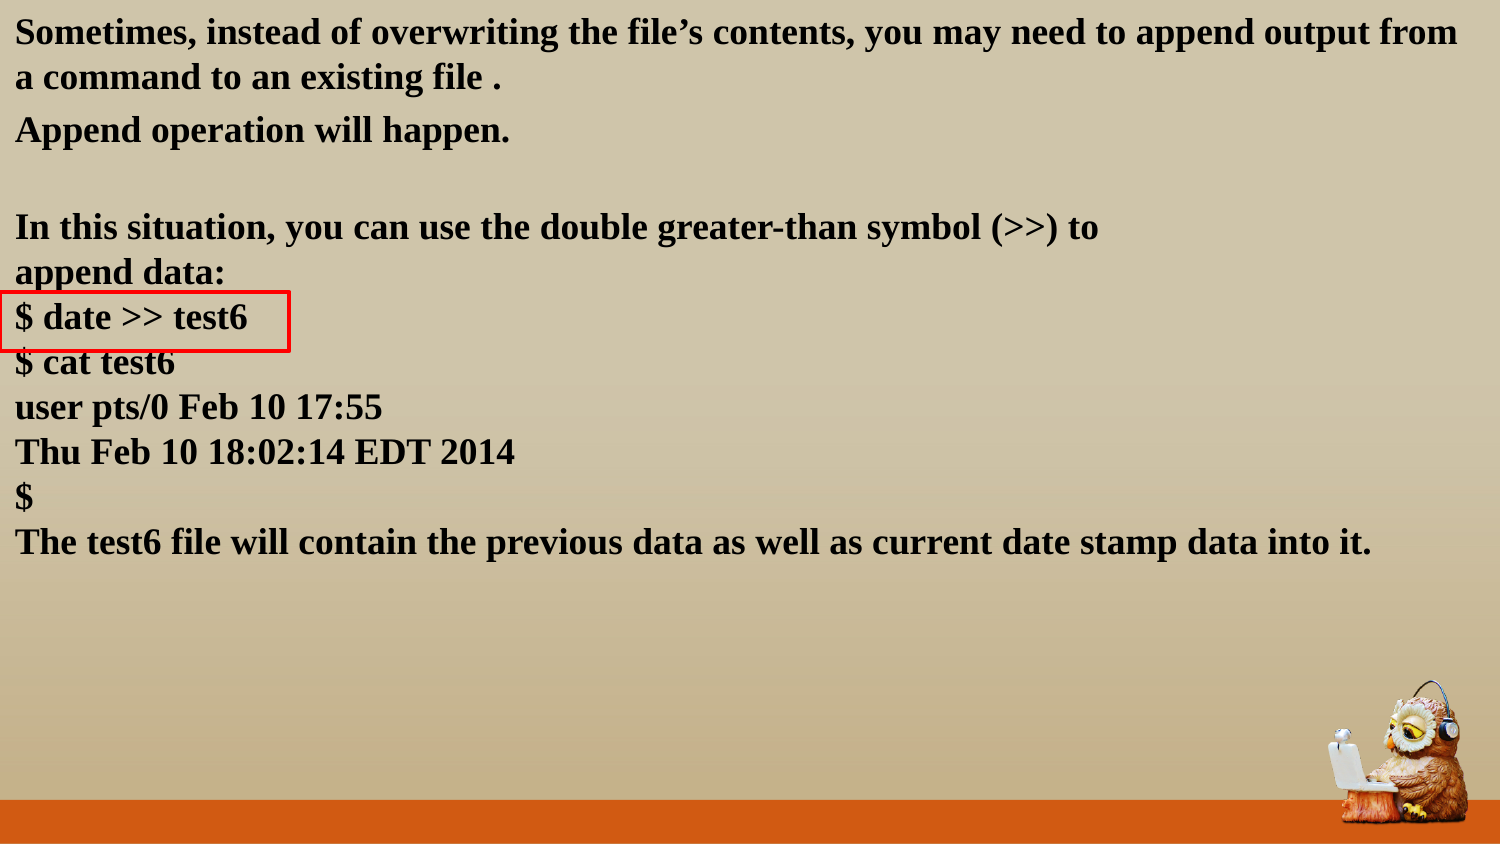

Sometimes, instead of overwriting the file’s contents, you may need to append output from
a command to an existing file .
Append operation will happen.
In this situation, you can use the double greater-than symbol (>>) to
append data:
$ date >> test6
$ cat test6
user pts/0 Feb 10 17:55
Thu Feb 10 18:02:14 EDT 2014
$
The test6 file will contain the previous data as well as current date stamp data into it.